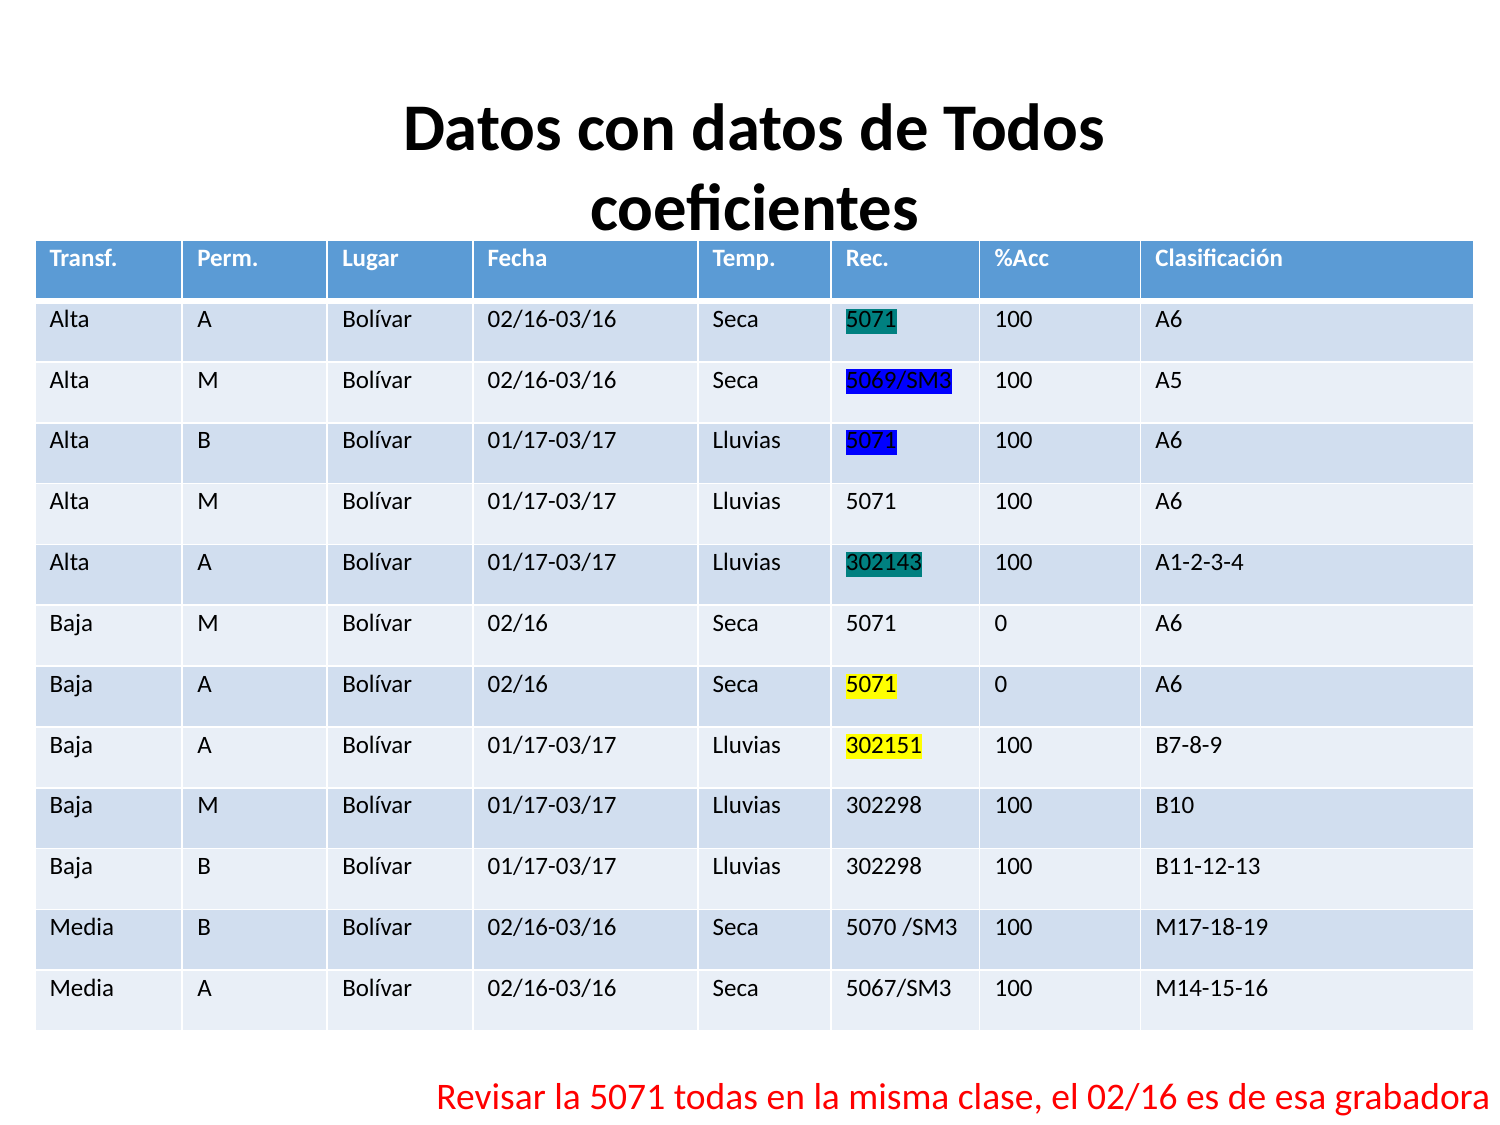

Datos con datos de Todos coeficientes
| Transf. | Perm. | Lugar | Fecha | Temp. | Rec. | %Acc | Clasificación |
| --- | --- | --- | --- | --- | --- | --- | --- |
| Alta | A | Bolívar | 02/16-03/16 | Seca | 5071 | 100 | A6 |
| Alta | M | Bolívar | 02/16-03/16 | Seca | 5069/SM3 | 100 | A5 |
| Alta | B | Bolívar | 01/17-03/17 | Lluvias | 5071 | 100 | A6 |
| Alta | M | Bolívar | 01/17-03/17 | Lluvias | 5071 | 100 | A6 |
| Alta | A | Bolívar | 01/17-03/17 | Lluvias | 302143 | 100 | A1-2-3-4 |
| Baja | M | Bolívar | 02/16 | Seca | 5071 | 0 | A6 |
| Baja | A | Bolívar | 02/16 | Seca | 5071 | 0 | A6 |
| Baja | A | Bolívar | 01/17-03/17 | Lluvias | 302151 | 100 | B7-8-9 |
| Baja | M | Bolívar | 01/17-03/17 | Lluvias | 302298 | 100 | B10 |
| Baja | B | Bolívar | 01/17-03/17 | Lluvias | 302298 | 100 | B11-12-13 |
| Media | B | Bolívar | 02/16-03/16 | Seca | 5070 /SM3 | 100 | M17-18-19 |
| Media | A | Bolívar | 02/16-03/16 | Seca | 5067/SM3 | 100 | M14-15-16 |
Revisar la 5071 todas en la misma clase, el 02/16 es de esa grabadora